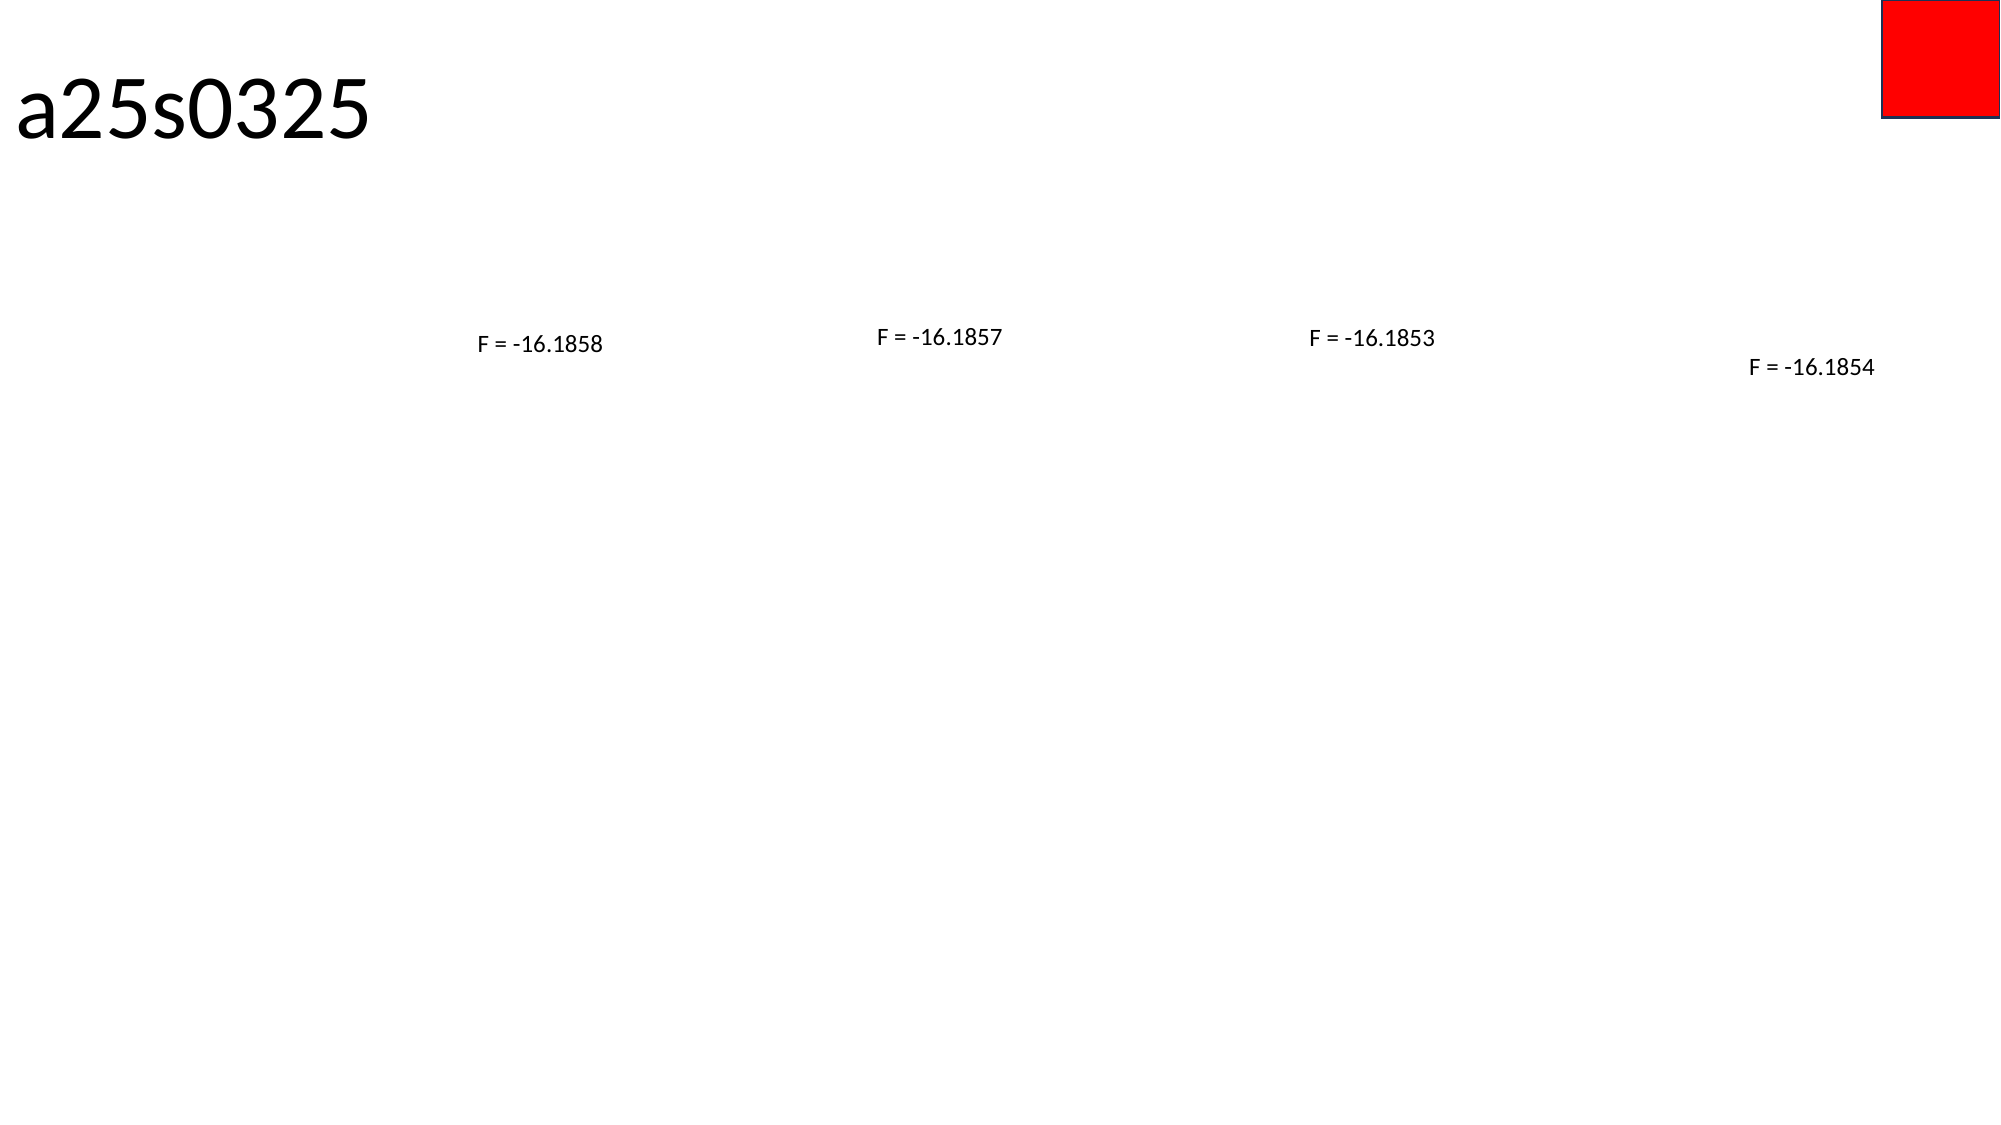

# a25s0325

F = -16.1857
F = -16.1853
F = -16.1858
F = -16.1854